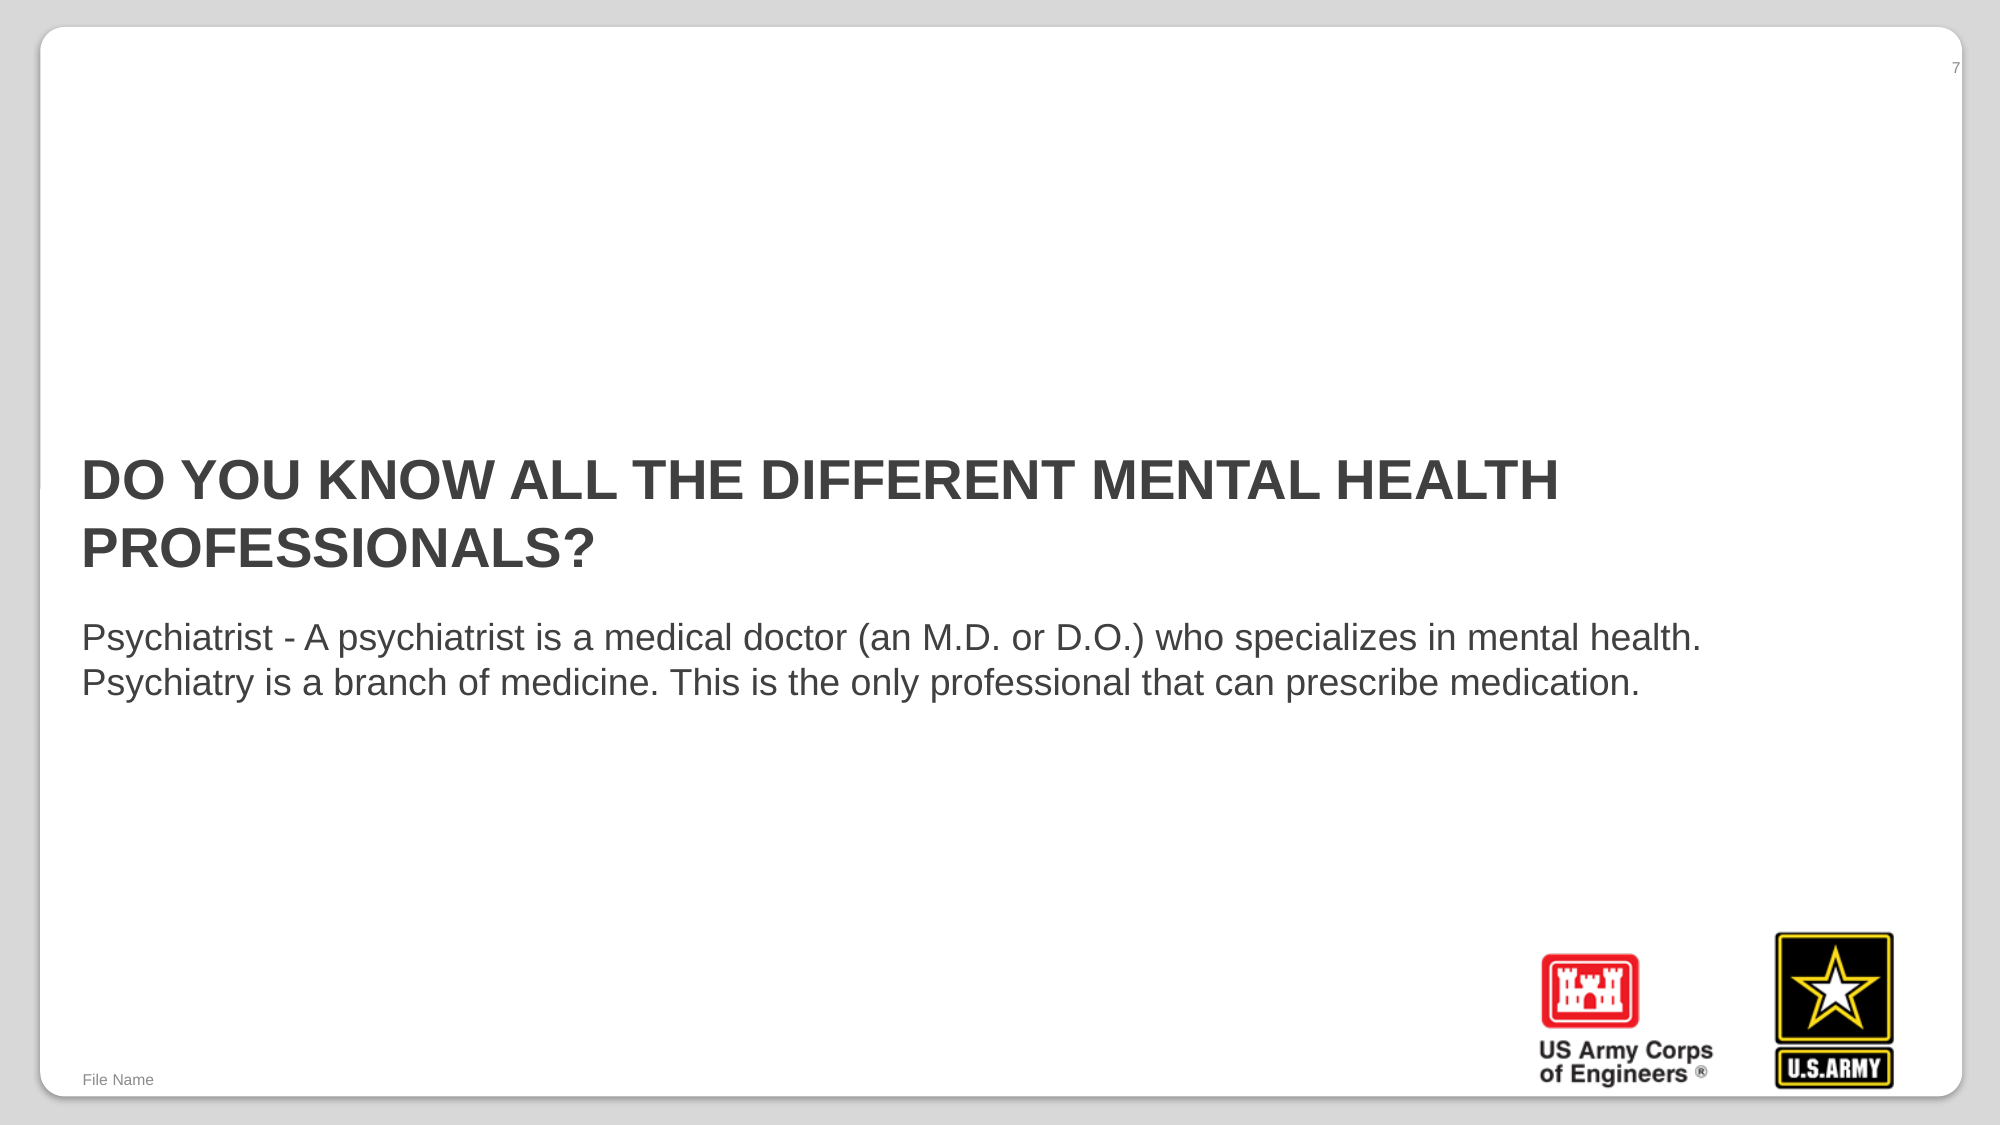

7
# Do you know all the different mental Health Professionals?
Psychiatrist - A psychiatrist is a medical doctor (an M.D. or D.O.) who specializes in mental health. Psychiatry is a branch of medicine. This is the only professional that can prescribe medication.
File Name